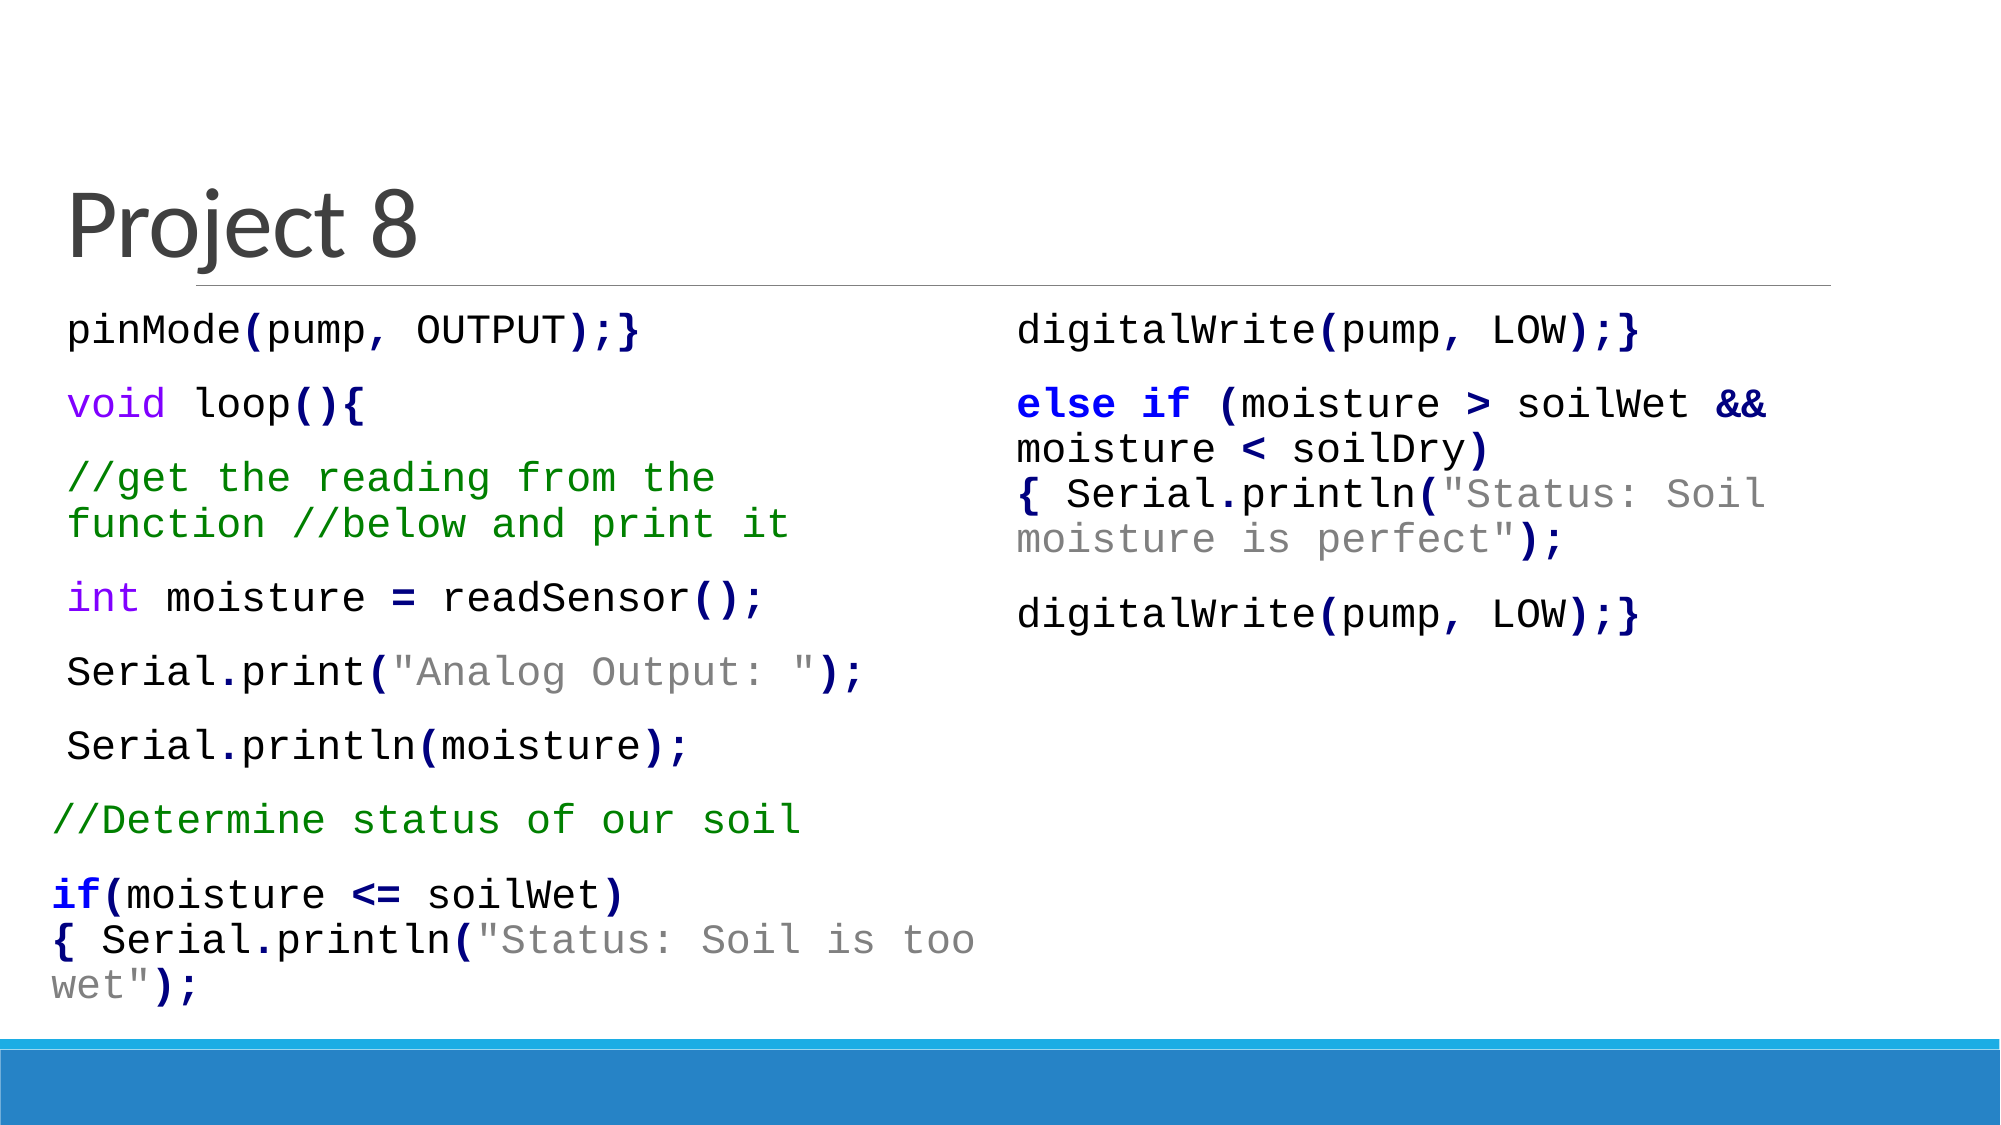

# Project 8
pinMode(pump, OUTPUT);}
void loop(){
//get the reading from the function //below and print it
int moisture = readSensor();
Serial.print("Analog Output: ");
Serial.println(moisture);
//Determine status of our soil
if(moisture <= soilWet){ Serial.println("Status: Soil is too wet");
digitalWrite(pump, LOW);}
else if (moisture > soilWet && moisture < soilDry){ Serial.println("Status: Soil moisture is perfect");
digitalWrite(pump, LOW);}